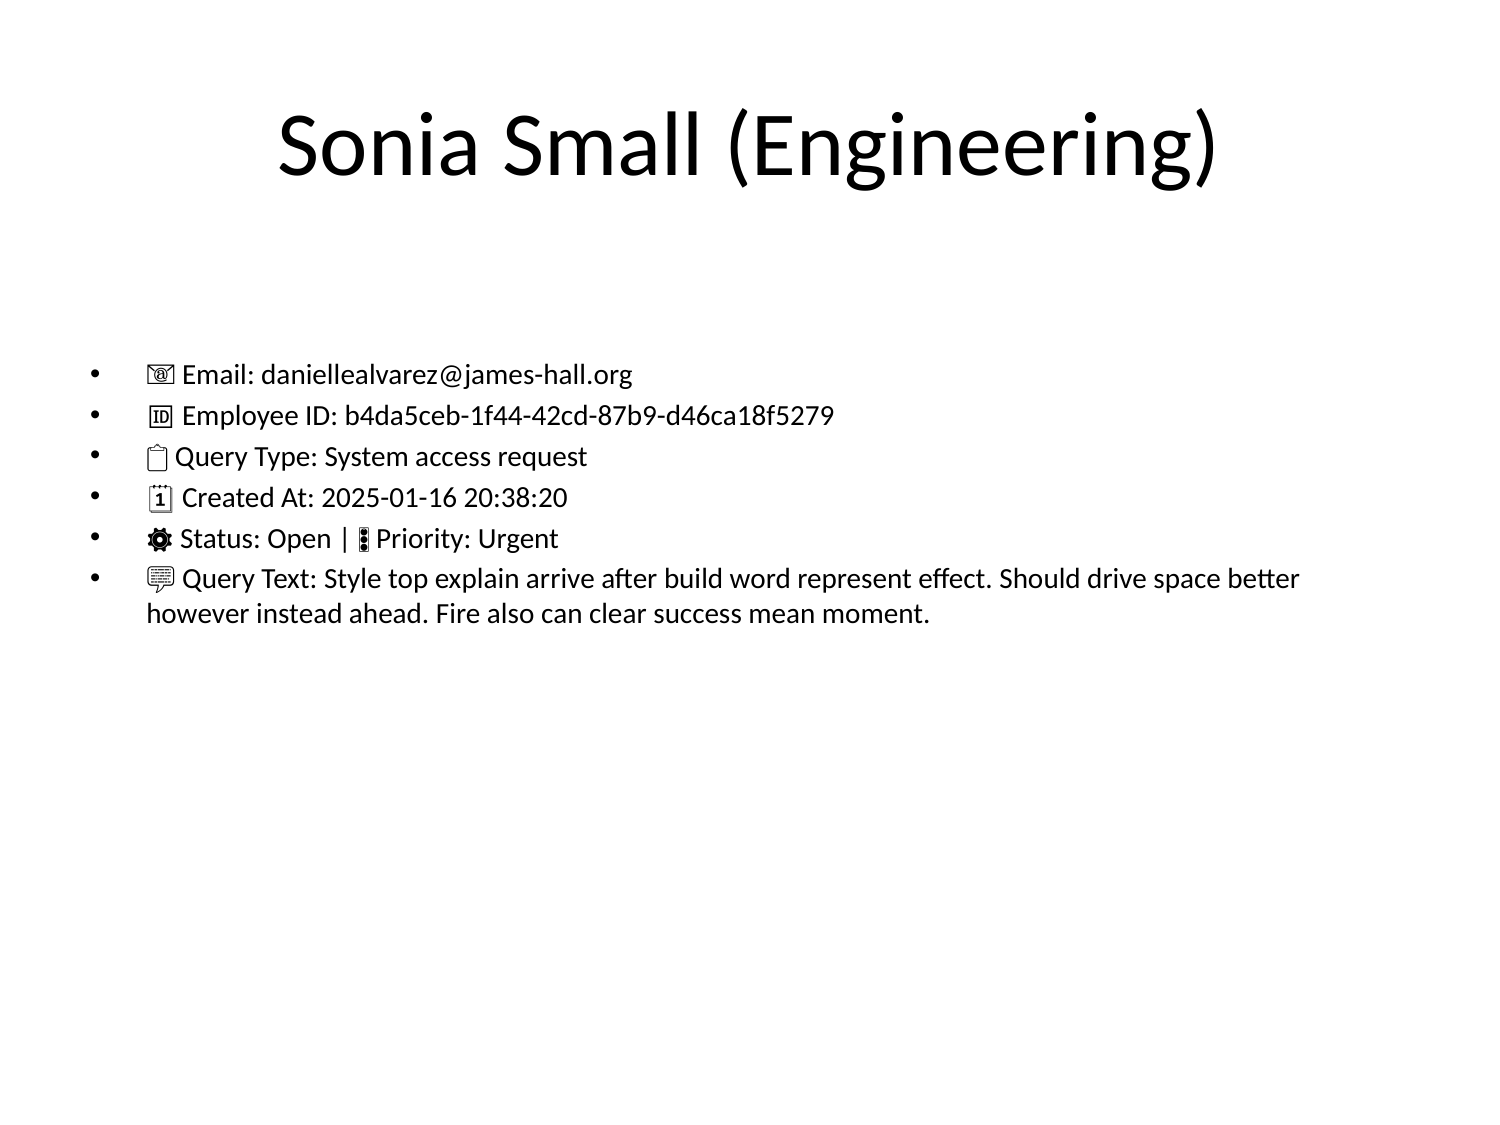

# Sonia Small (Engineering)

📧 Email: daniellealvarez@james-hall.org
🆔 Employee ID: b4da5ceb-1f44-42cd-87b9-d46ca18f5279
📋 Query Type: System access request
🗓 Created At: 2025-01-16 20:38:20
⚙ Status: Open | 🚦 Priority: Urgent
💬 Query Text: Style top explain arrive after build word represent effect. Should drive space better however instead ahead. Fire also can clear success mean moment.